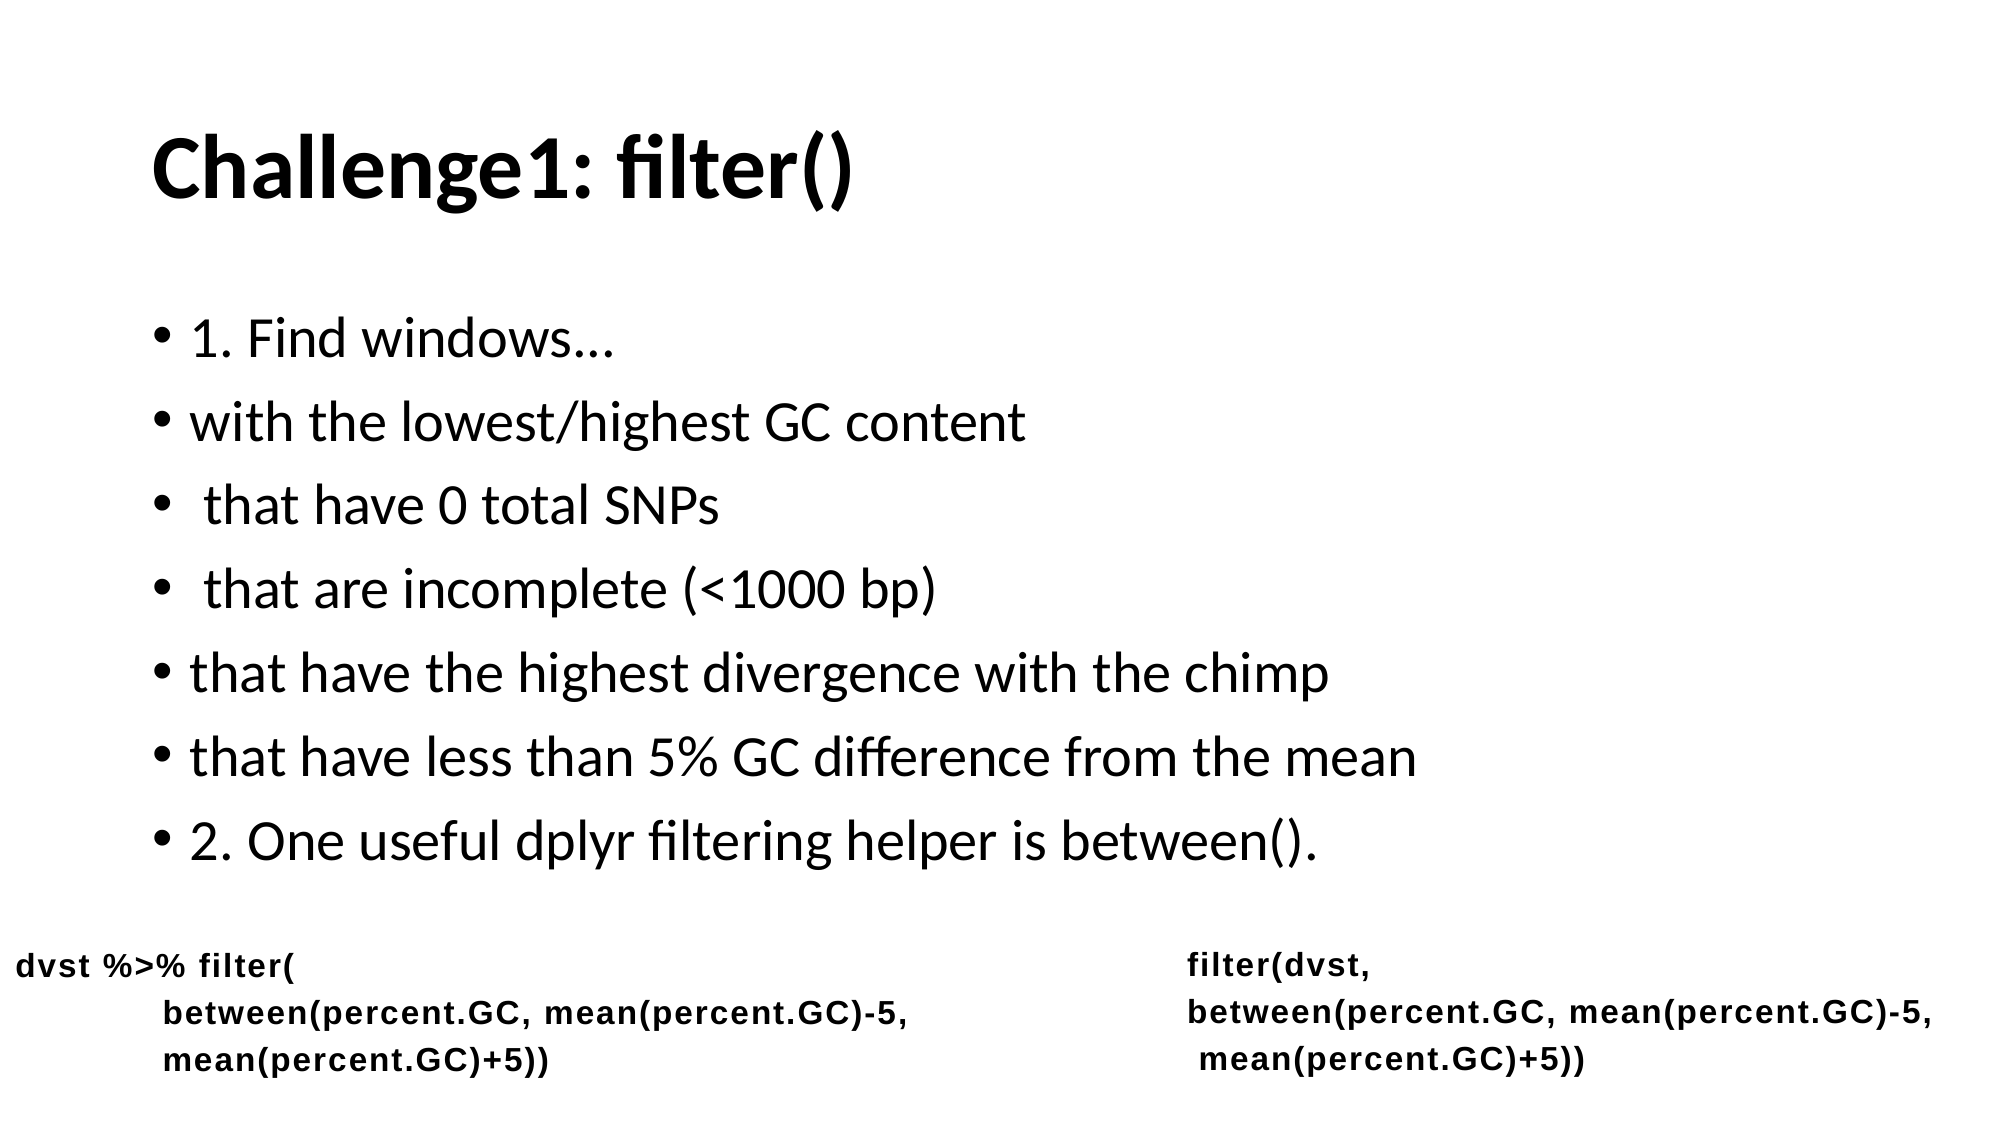

# Challenge1: filter()
1. Find windows...
with the lowest/highest GC content
 that have 0 total SNPs
 that are incomplete (<1000 bp)
that have the highest divergence with the chimp
that have less than 5% GC difference from the mean
2. One useful dplyr filtering helper is between().
filter(dvst,
between(percent.GC, mean(percent.GC)-5,
 mean(percent.GC)+5))
dvst %>% filter(
             between(percent.GC, mean(percent.GC)-5,
             mean(percent.GC)+5))